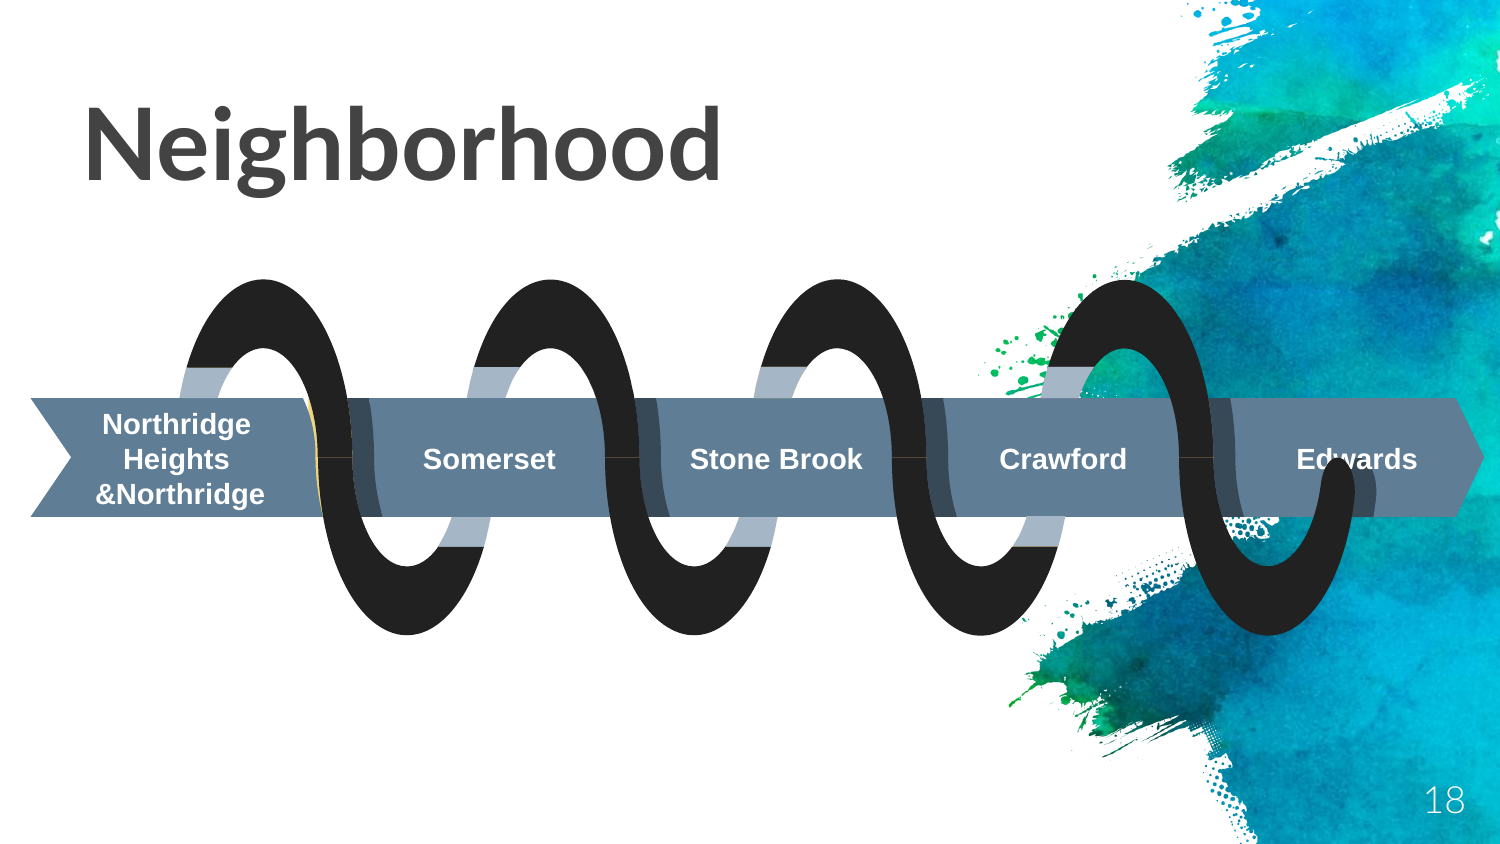

# Neighborhood

Northridge Heights
      &Northridge

Somerset

Stone Brook

Crawford

Edwards

18